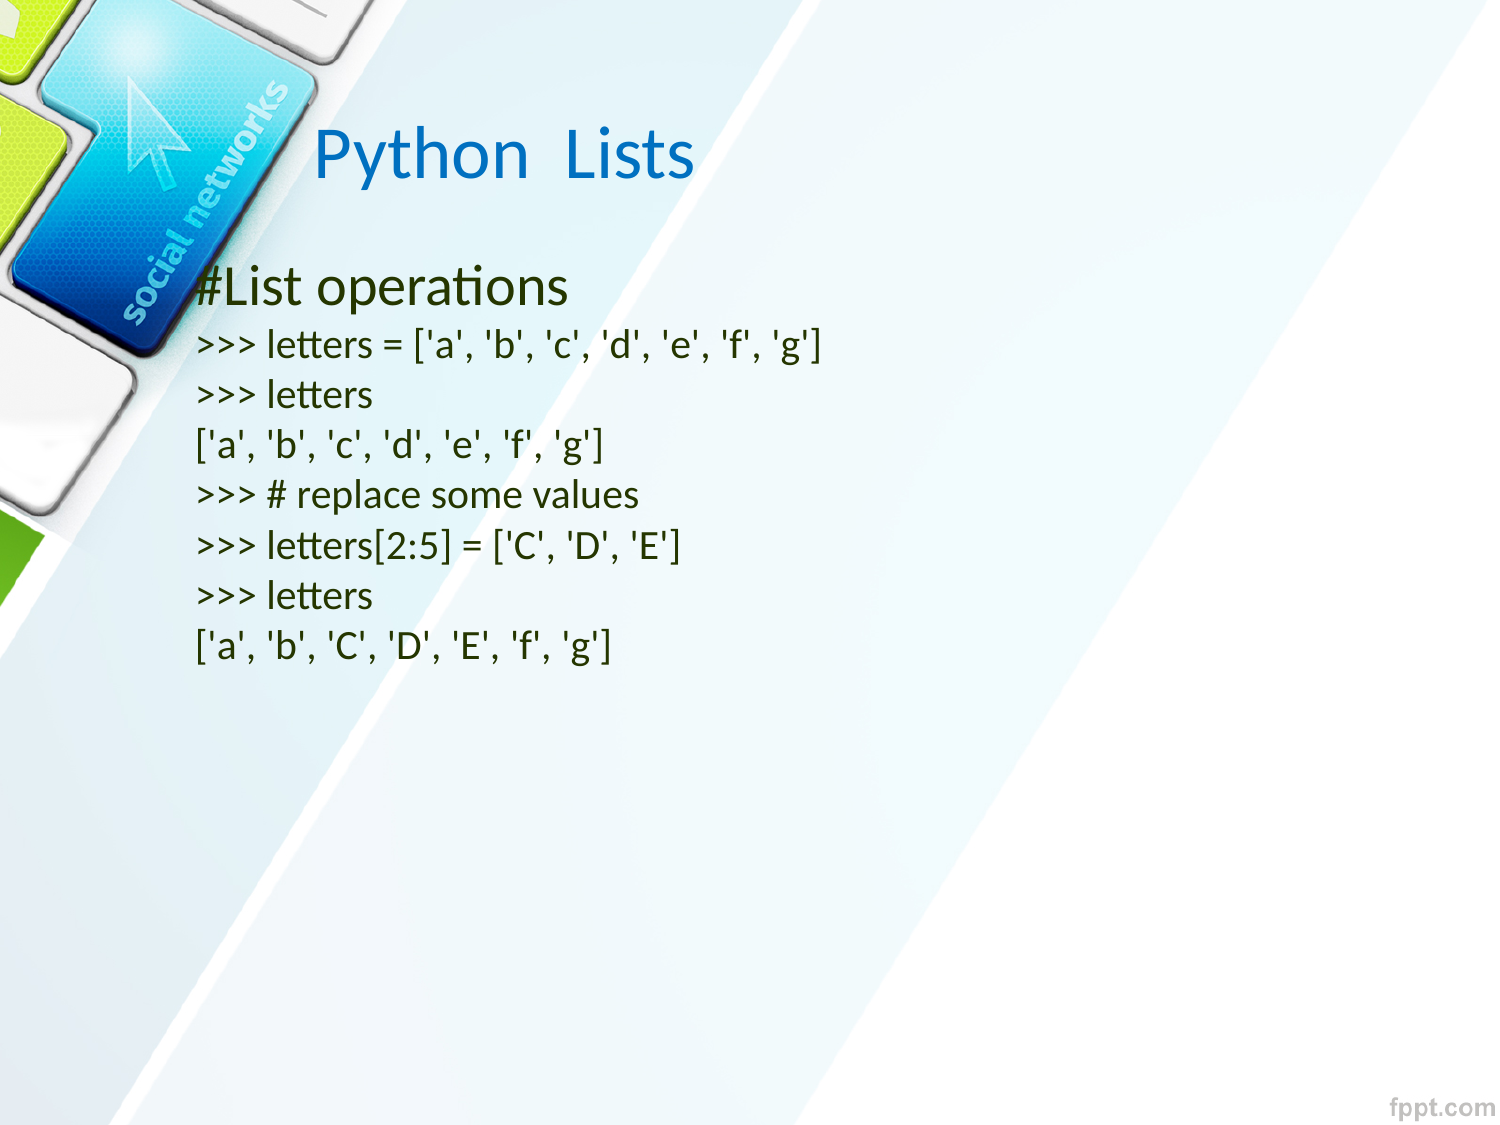

Python  Lists
#List operations
>>> letters = ['a', 'b', 'c', 'd', 'e', 'f', 'g']
>>> letters
['a', 'b', 'c', 'd', 'e', 'f', 'g']
>>> # replace some values
>>> letters[2:5] = ['C', 'D', 'E']
>>> letters
['a', 'b', 'C', 'D', 'E', 'f', 'g']